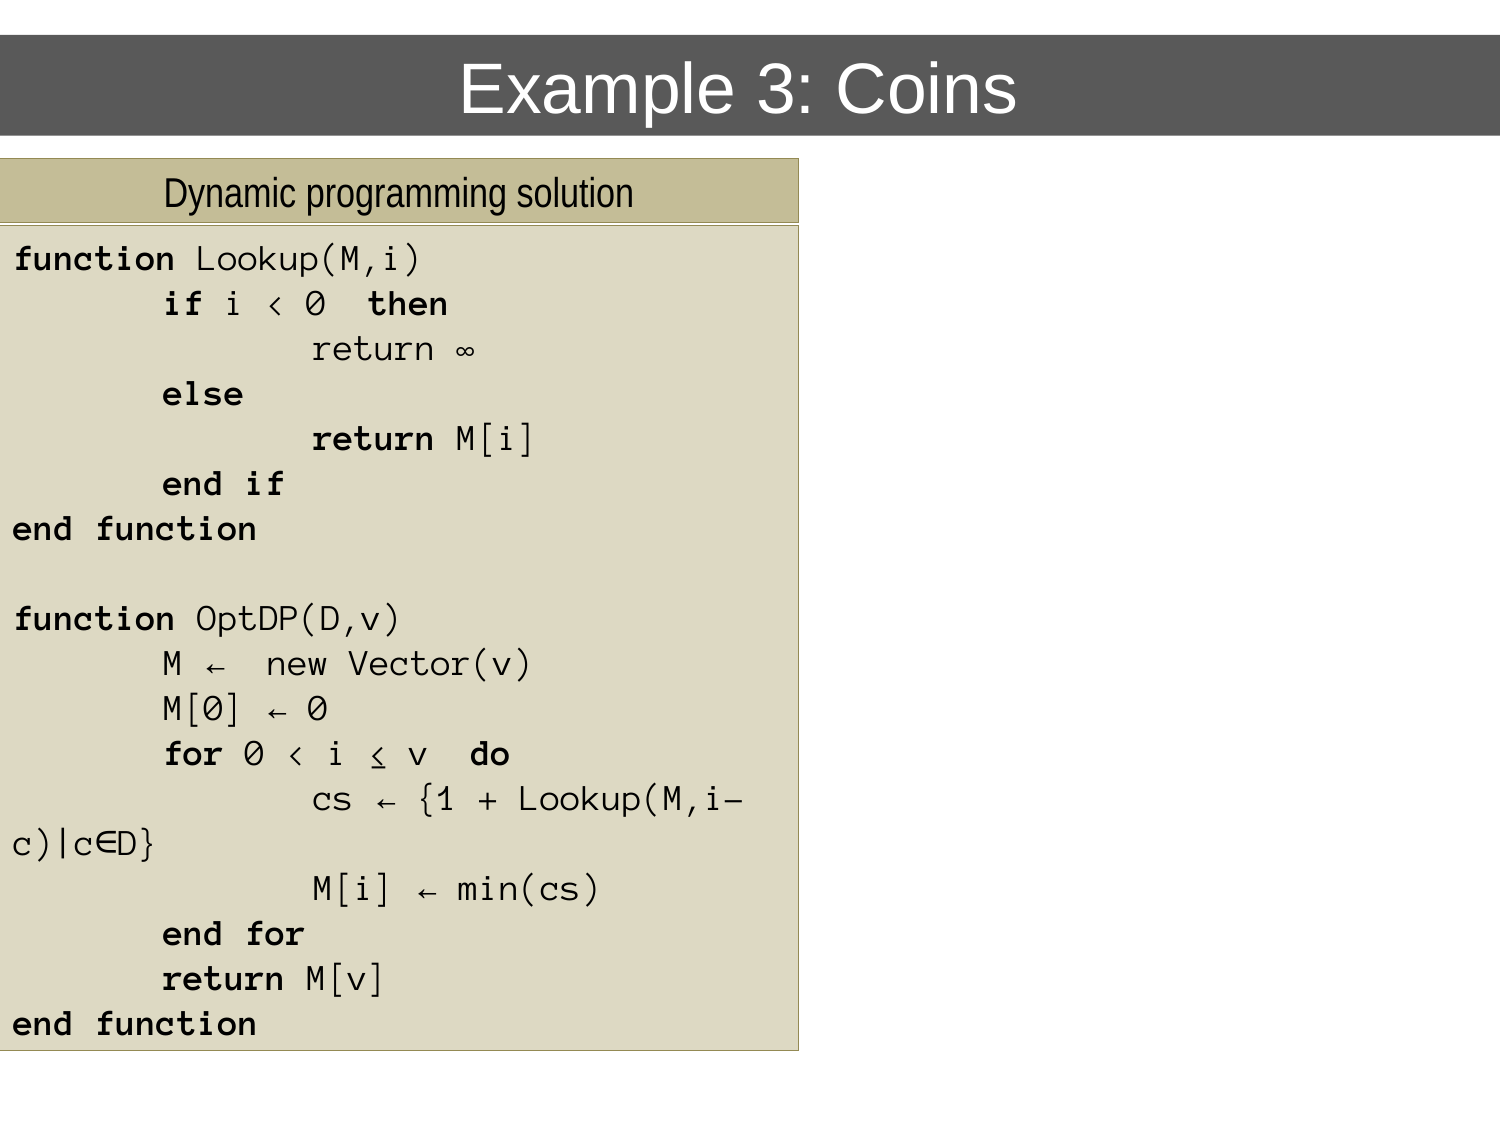

Example 3: Coins
Dynamic programming solution
function Lookup(M,i)
	if i < 0  then
		return ∞
	else
		return M[i]
	end if
end function

function OptDP(D,v)
	M ←  new Vector(v)
	M[0] ← 0
	for 0 < i ≤ v  do
		cs ← {1 + Lookup(M,i-c)|c∈D}
		M[i] ← min(cs)
	end for
	return M[v]
end function